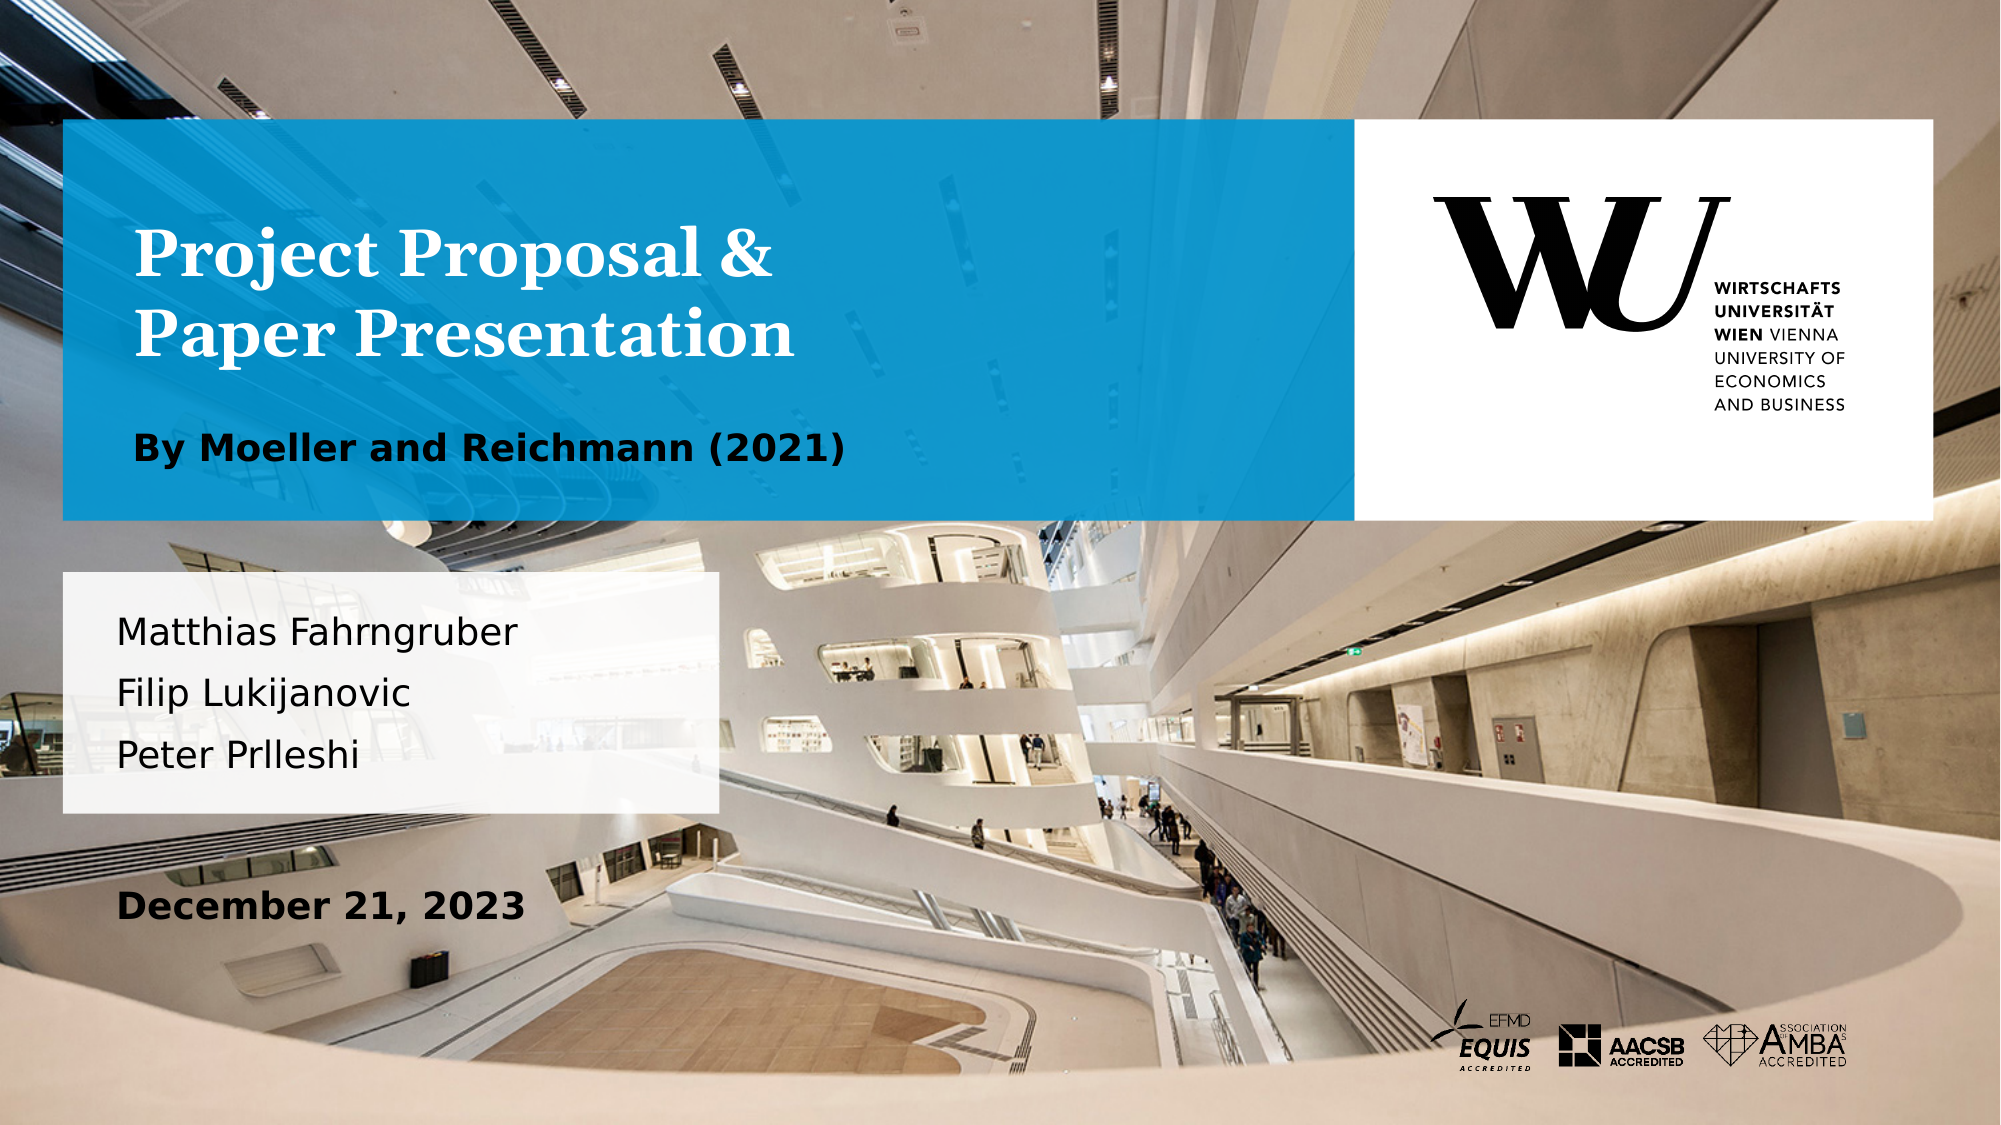

# Project Proposal & Paper Presentation
By Moeller and Reichmann (2021)
Matthias Fahrngruber
Filip Lukijanovic
Peter Prlleshi
December 21, 2023